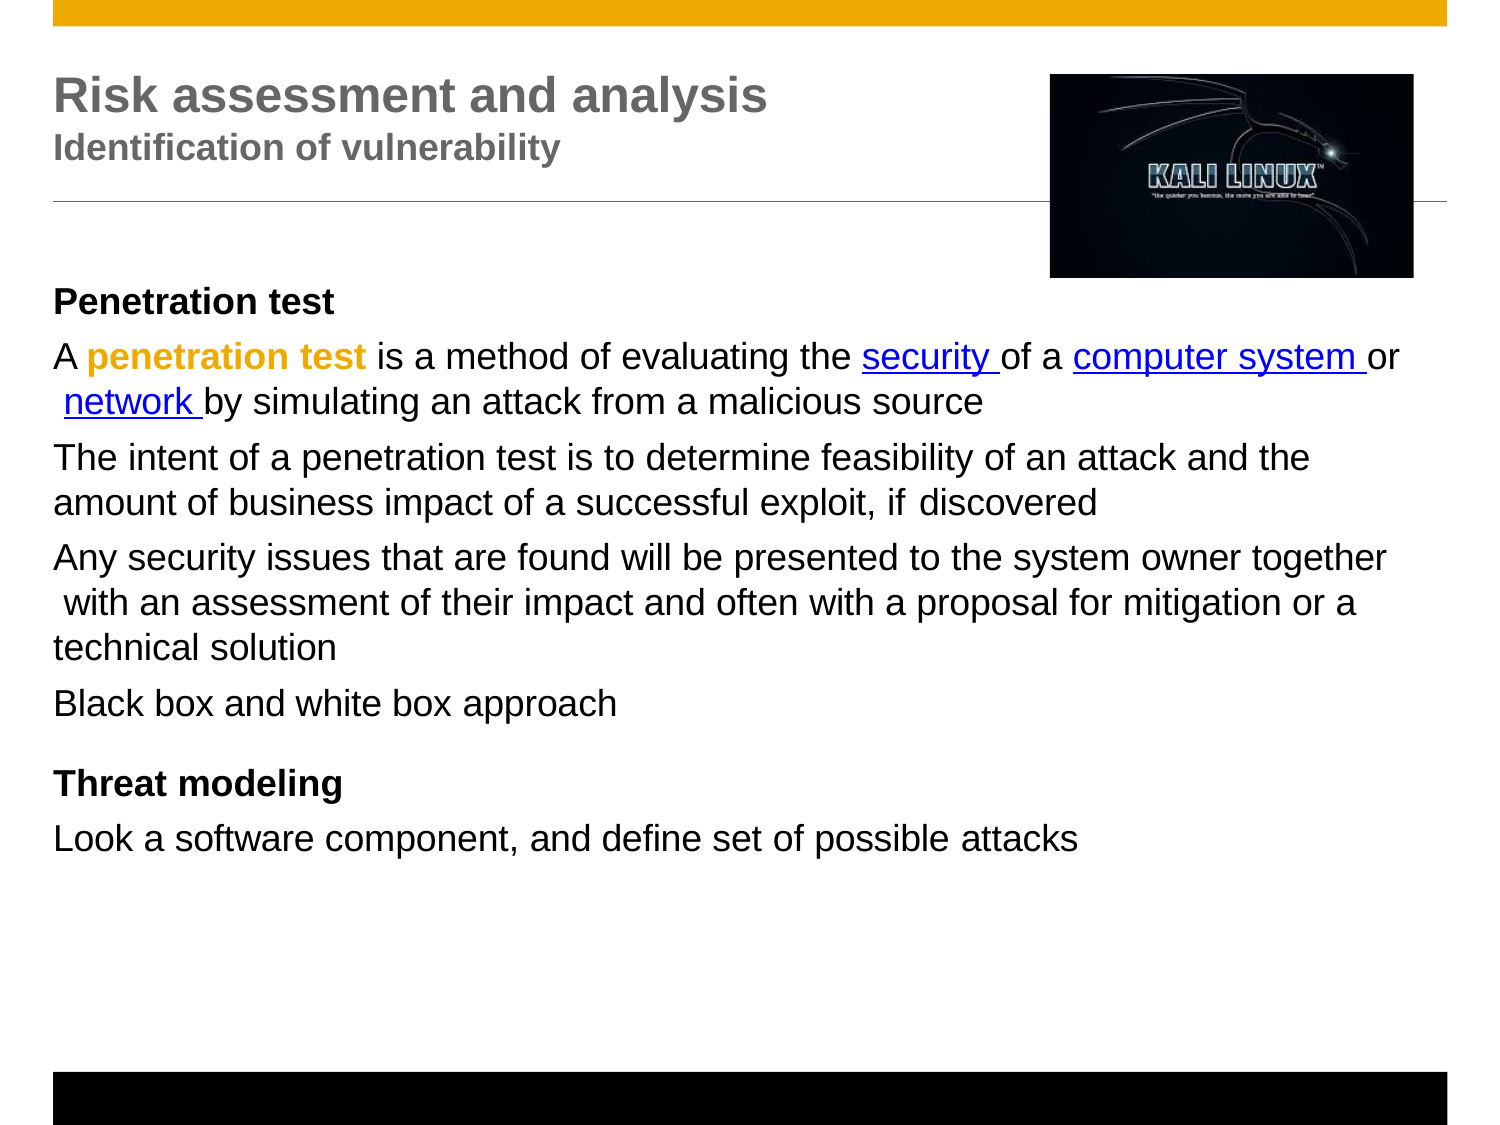

# Risk assessment and analysis
Identification of vulnerability

Penetration test
A penetration test is a method of evaluating the security of a computer system or  network by simulating an attack from a malicious source
The intent of a penetration test is to determine feasibility of an attack and the  amount of business impact of a successful exploit, if discovered
Any security issues that are found will be presented to the system owner together  with an assessment of their impact and often with a proposal for mitigation or a  technical solution
Black box and white box approach

Threat modeling
Look a software component, and define set of possible attacks

©  2016 SAP AG. All rights reserved.